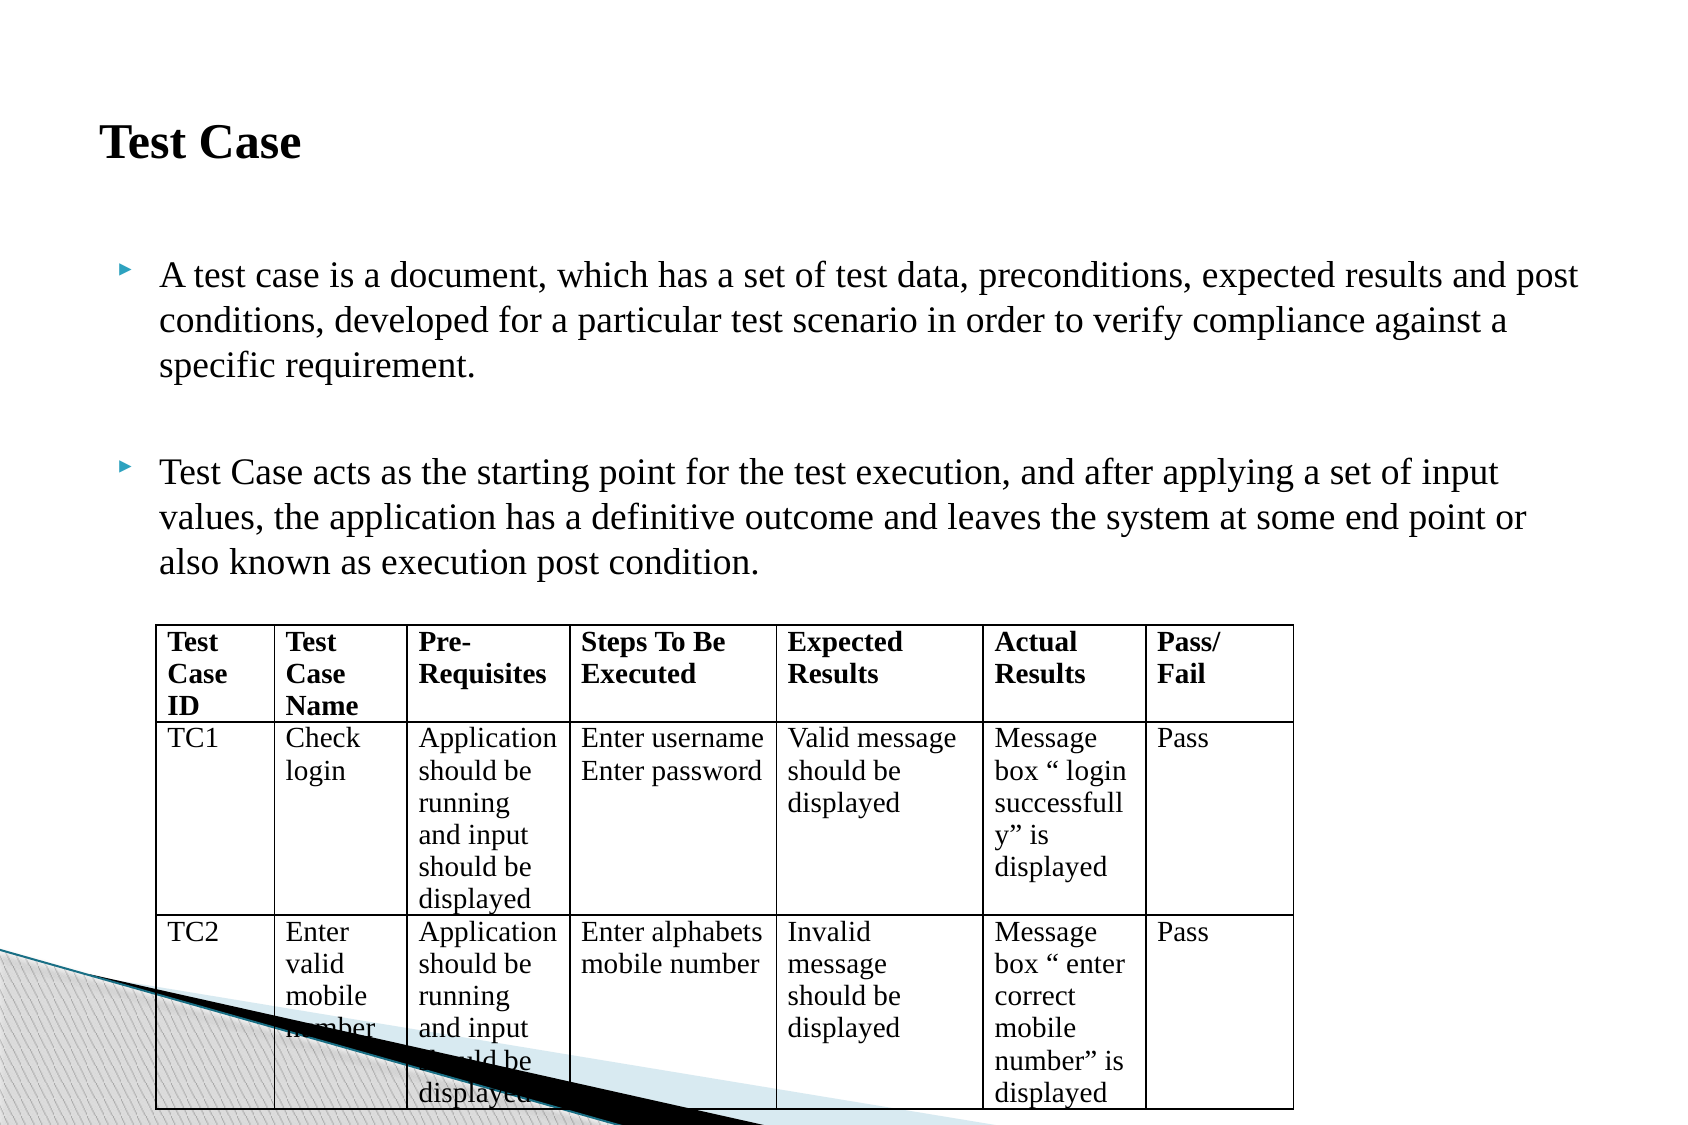

# Test Case
A test case is a document, which has a set of test data, preconditions, expected results and post conditions, developed for a particular test scenario in order to verify compliance against a specific requirement.

Test Case acts as the starting point for the test execution, and after applying a set of input values, the application has a definitive outcome and leaves the system at some end point or also known as execution post condition.

| Test Case ID | Test Case Name | Pre-Requisites | Steps To Be Executed | Expected Results | Actual Results | Pass/ Fail |
| --- | --- | --- | --- | --- | --- | --- |
| TC1 | Check login | Application should be running and input should be displayed | Enter username Enter password | Valid message should be displayed | Message box “ login successfully” is displayed | Pass |
| TC2 | Enter valid mobile number | Application should be running and input should be displayed | Enter alphabets mobile number | Invalid message should be displayed | Message box “ enter correct mobile number” is displayed | Pass |